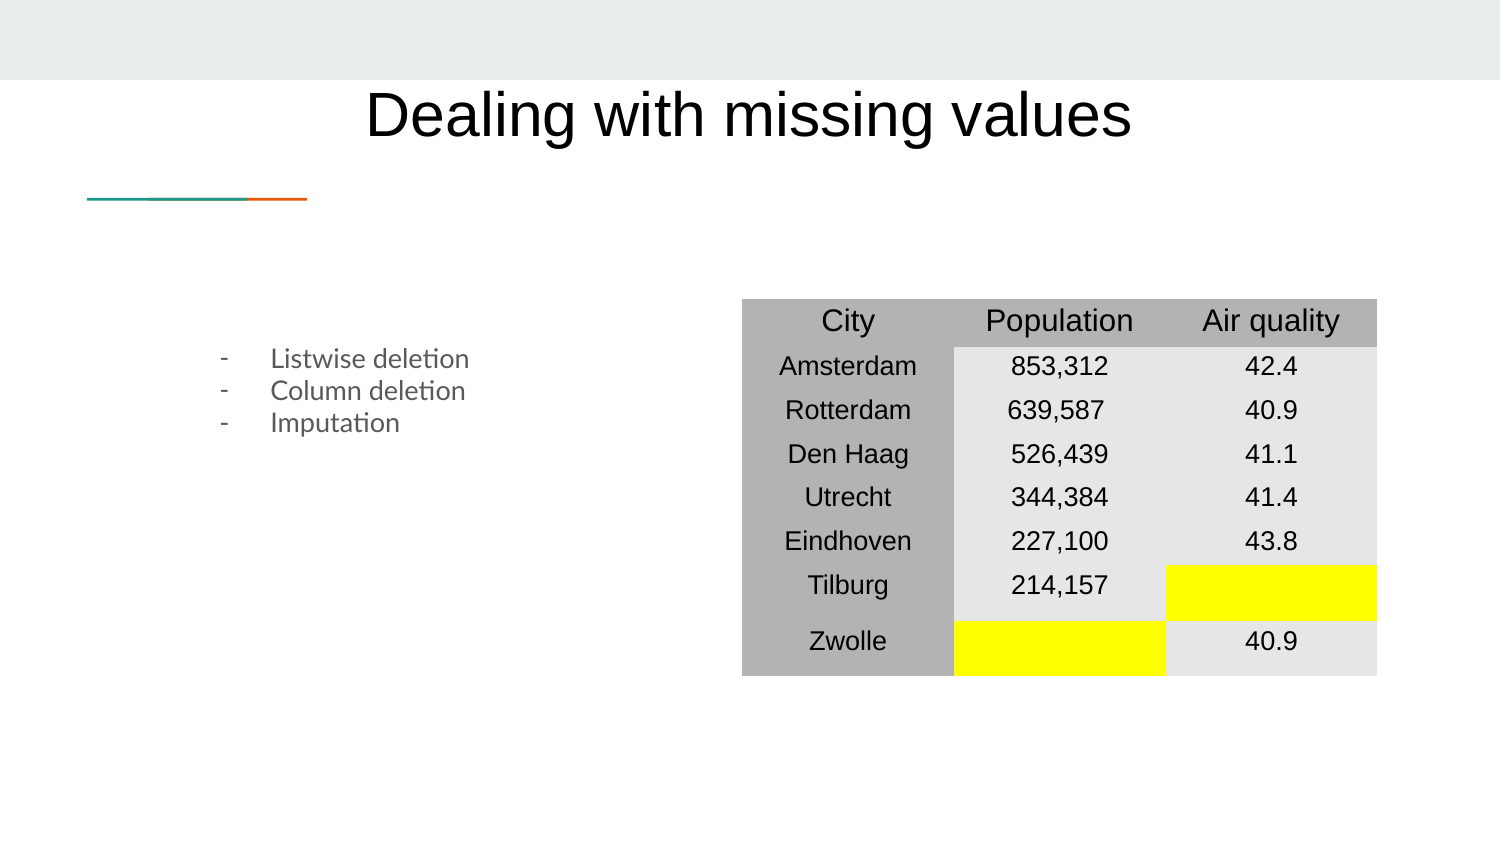

# Dealing with missing values
| City | Population | Air quality |
| --- | --- | --- |
| Amsterdam | 853,312 | 42.4 |
| Rotterdam | 639,587 | 40.9 |
| Den Haag | 526,439 | 41.1 |
| Utrecht | 344,384 | 41.4 |
| Eindhoven | 227,100 | 43.8 |
| Tilburg | 214,157 |  |
| Zwolle |  | 40.9 |
Listwise deletion
Column deletion
Imputation